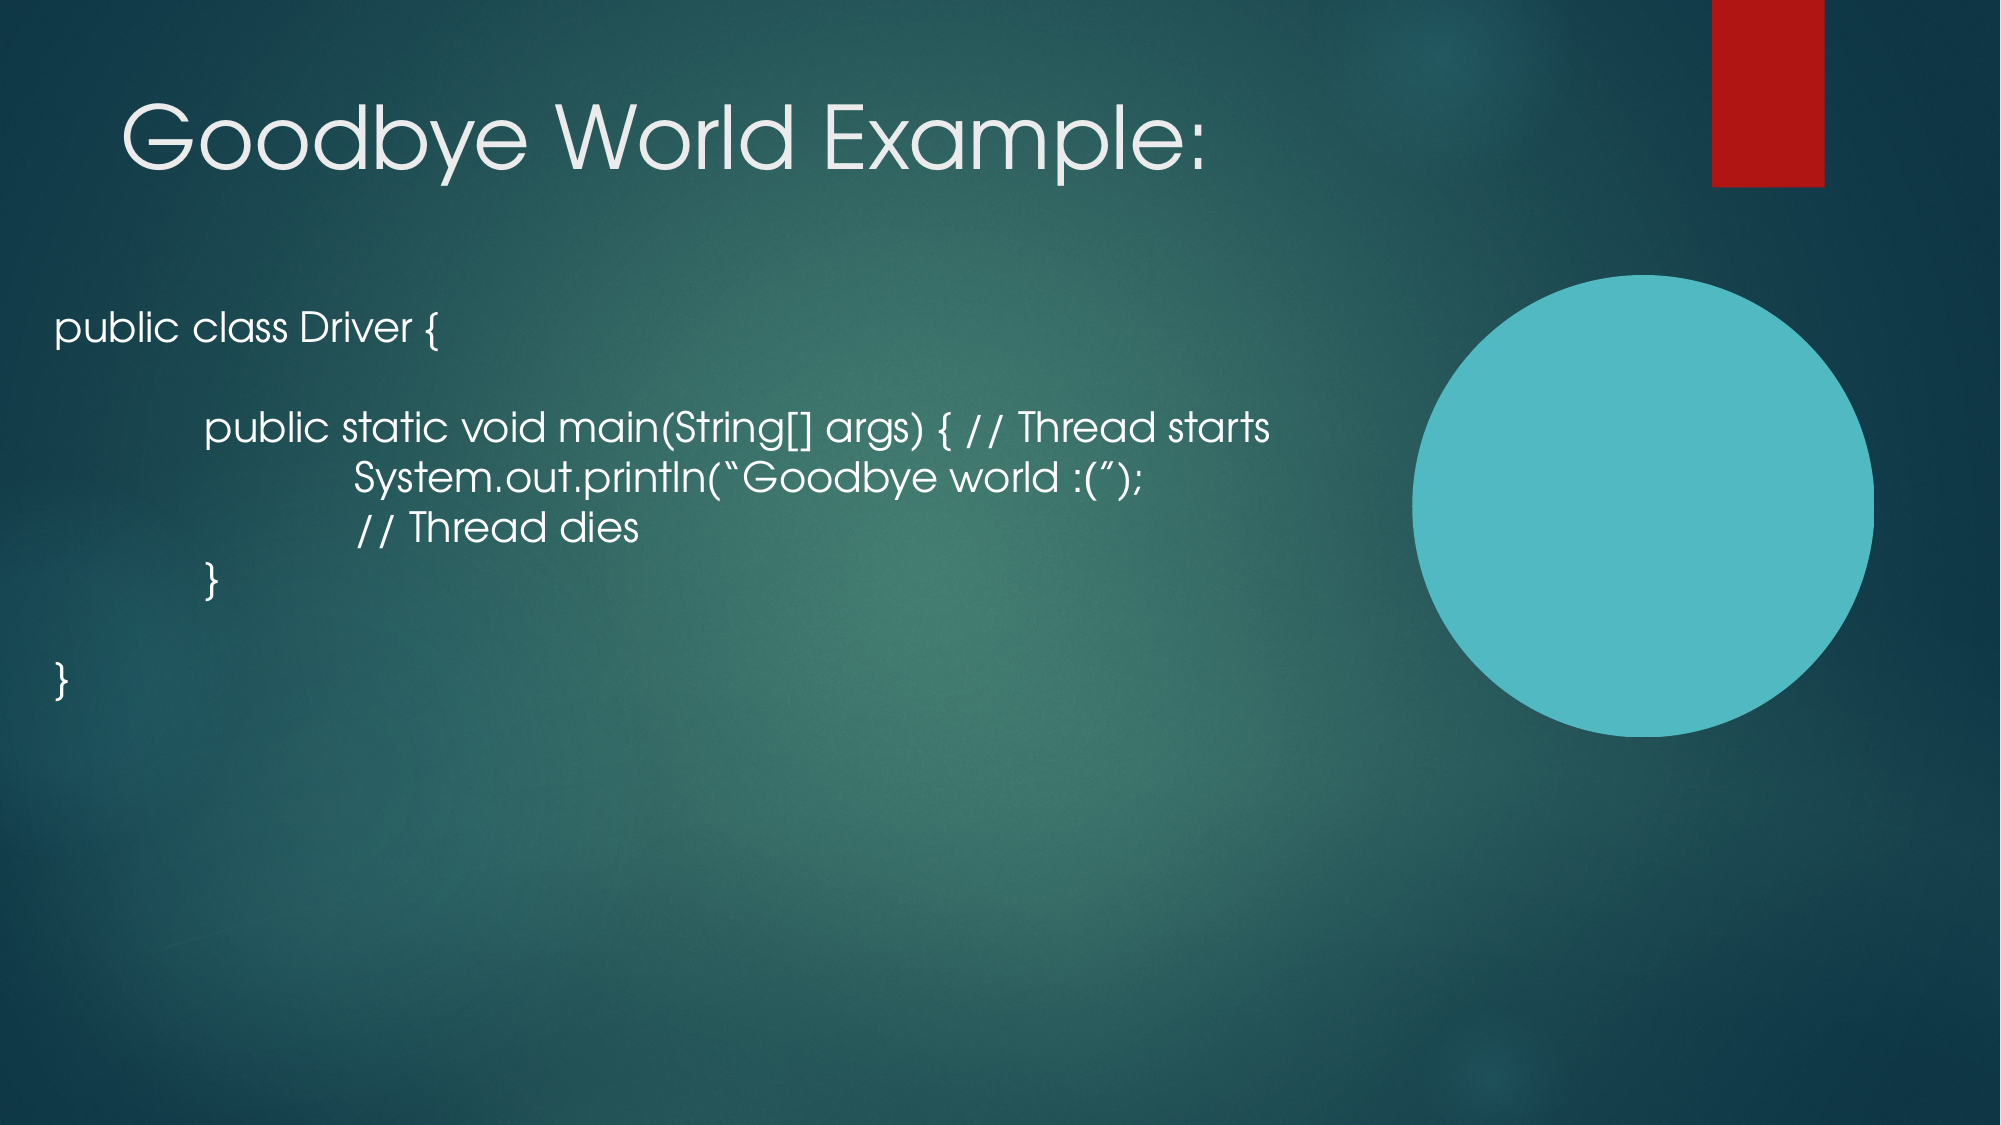

Goodbye World Example:
public class Driver {

	public static void main(String[] args) { // Thread starts
		System.out.println(“Goodbye world :(”);
		// Thread dies
	}

}